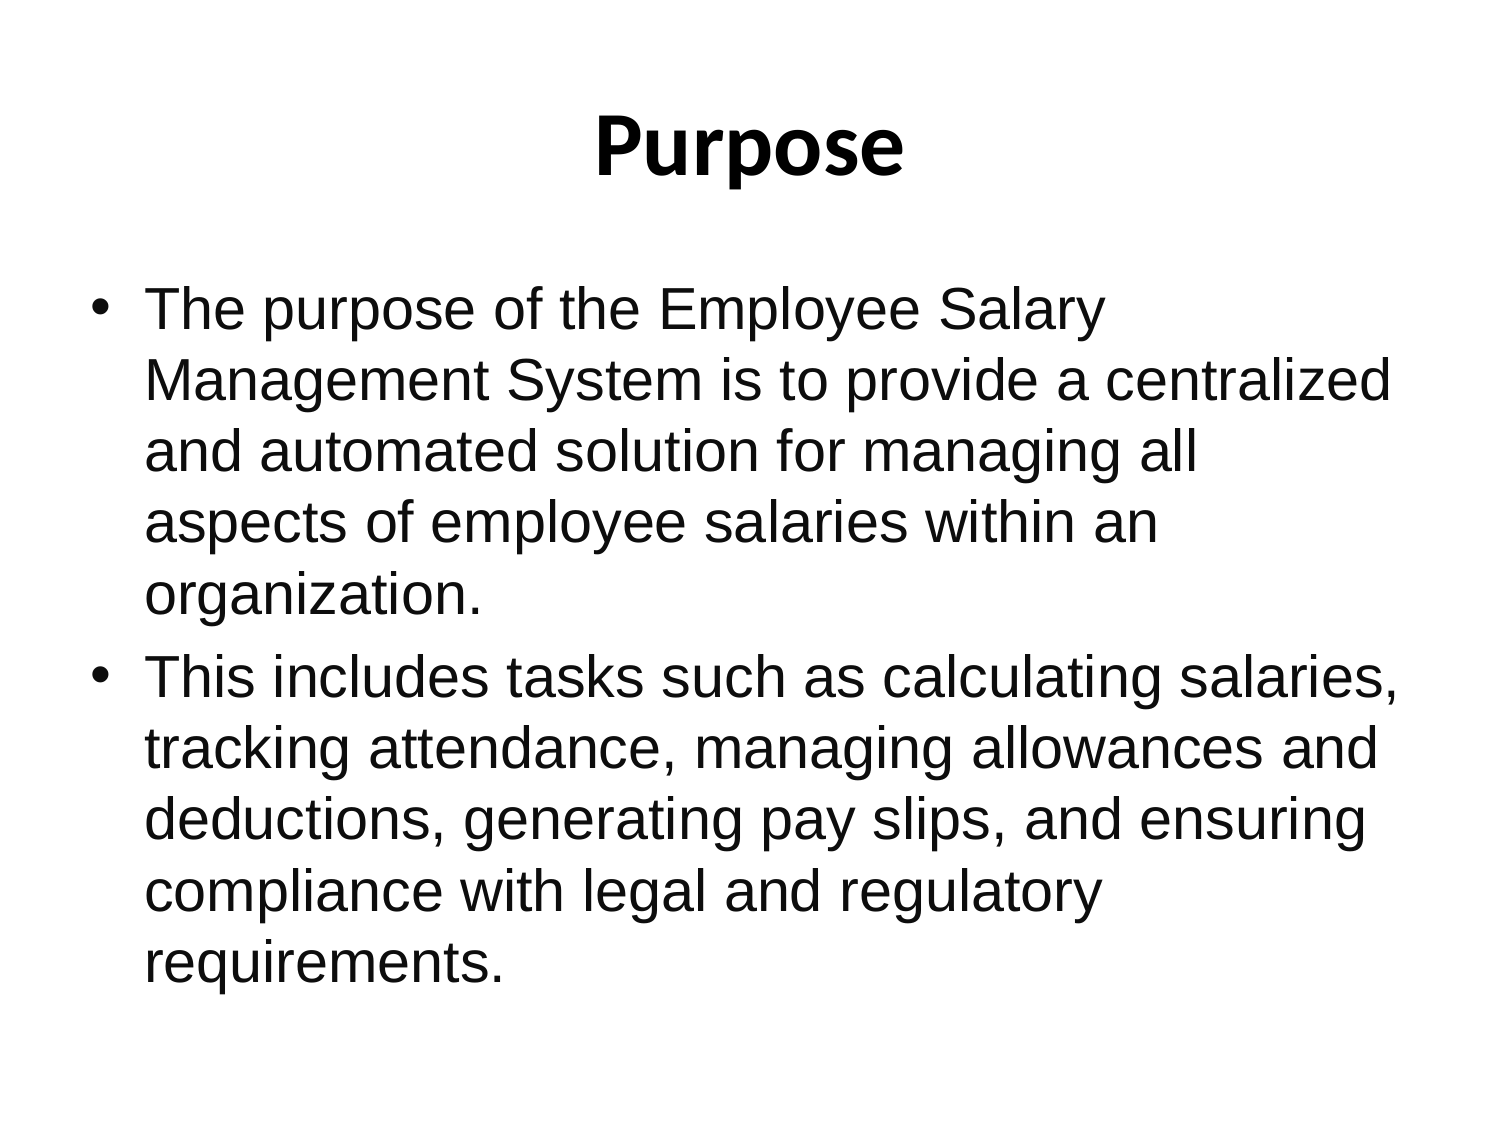

# Purpose
The purpose of the Employee Salary Management System is to provide a centralized and automated solution for managing all aspects of employee salaries within an organization.
This includes tasks such as calculating salaries, tracking attendance, managing allowances and deductions, generating pay slips, and ensuring compliance with legal and regulatory requirements.